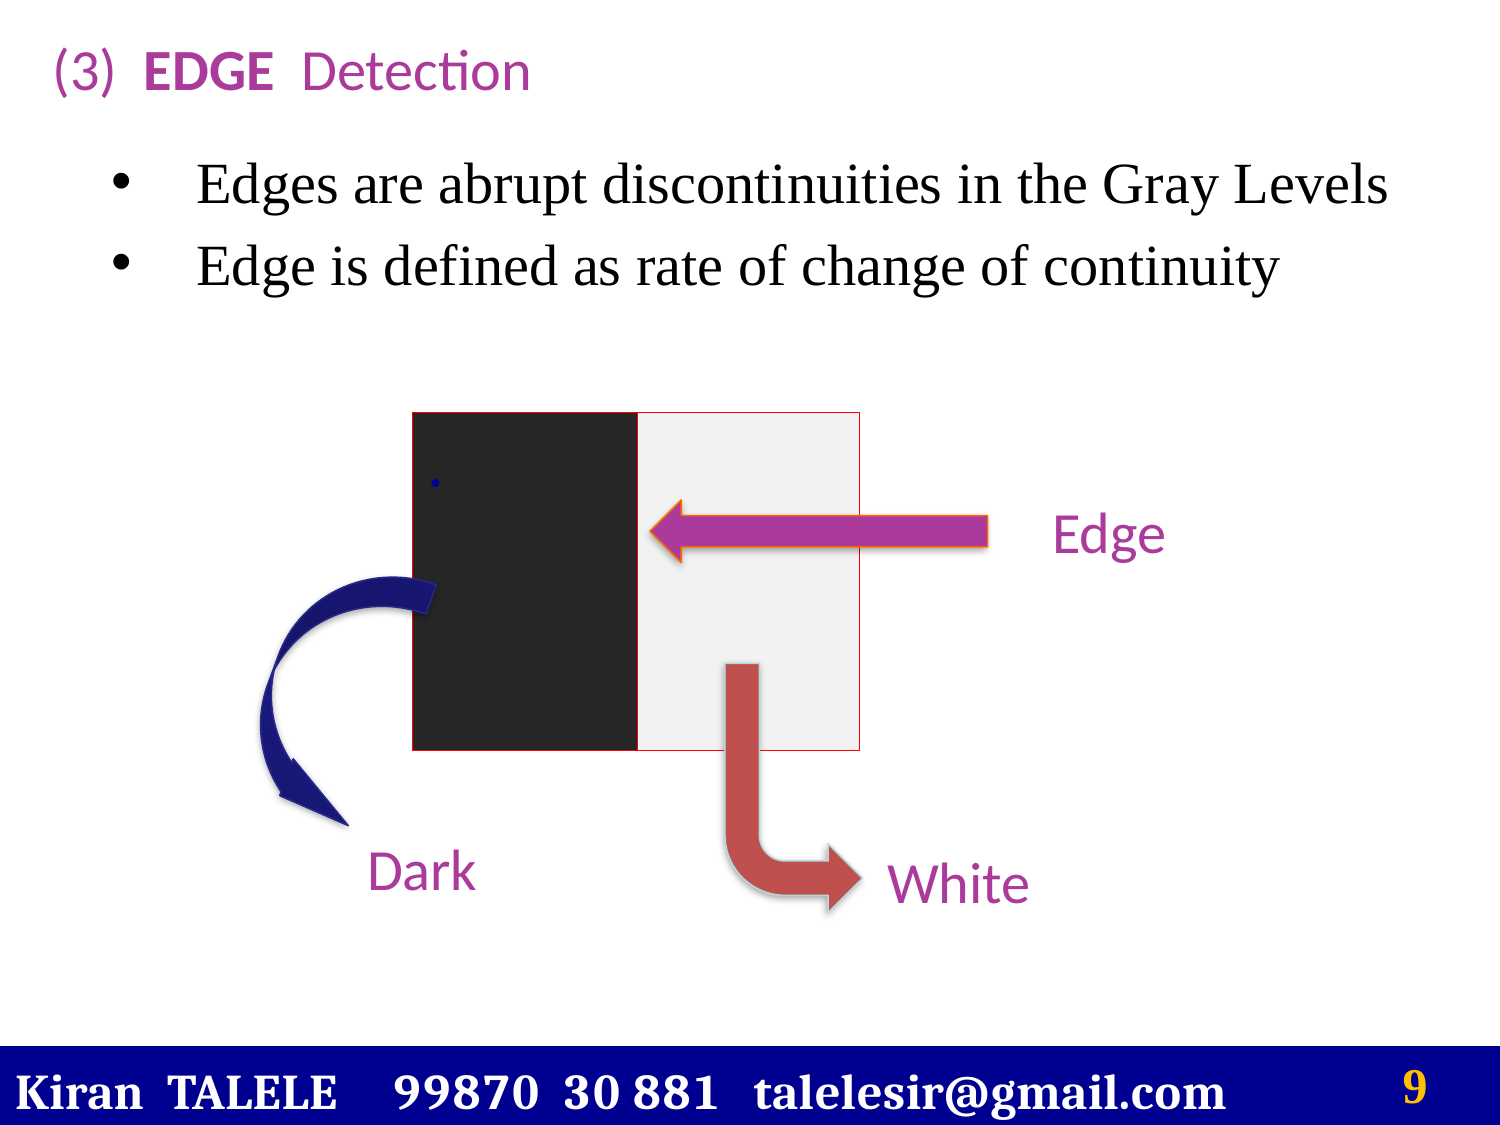

(3)  EDGE  Detection
Edges are abrupt discontinuities in the Gray Levels
Edge is defined as rate of change of continuity

.

Edge

Dark
White
Kiran  TALELE     99870  30 881   talelesir@gmail.com
9